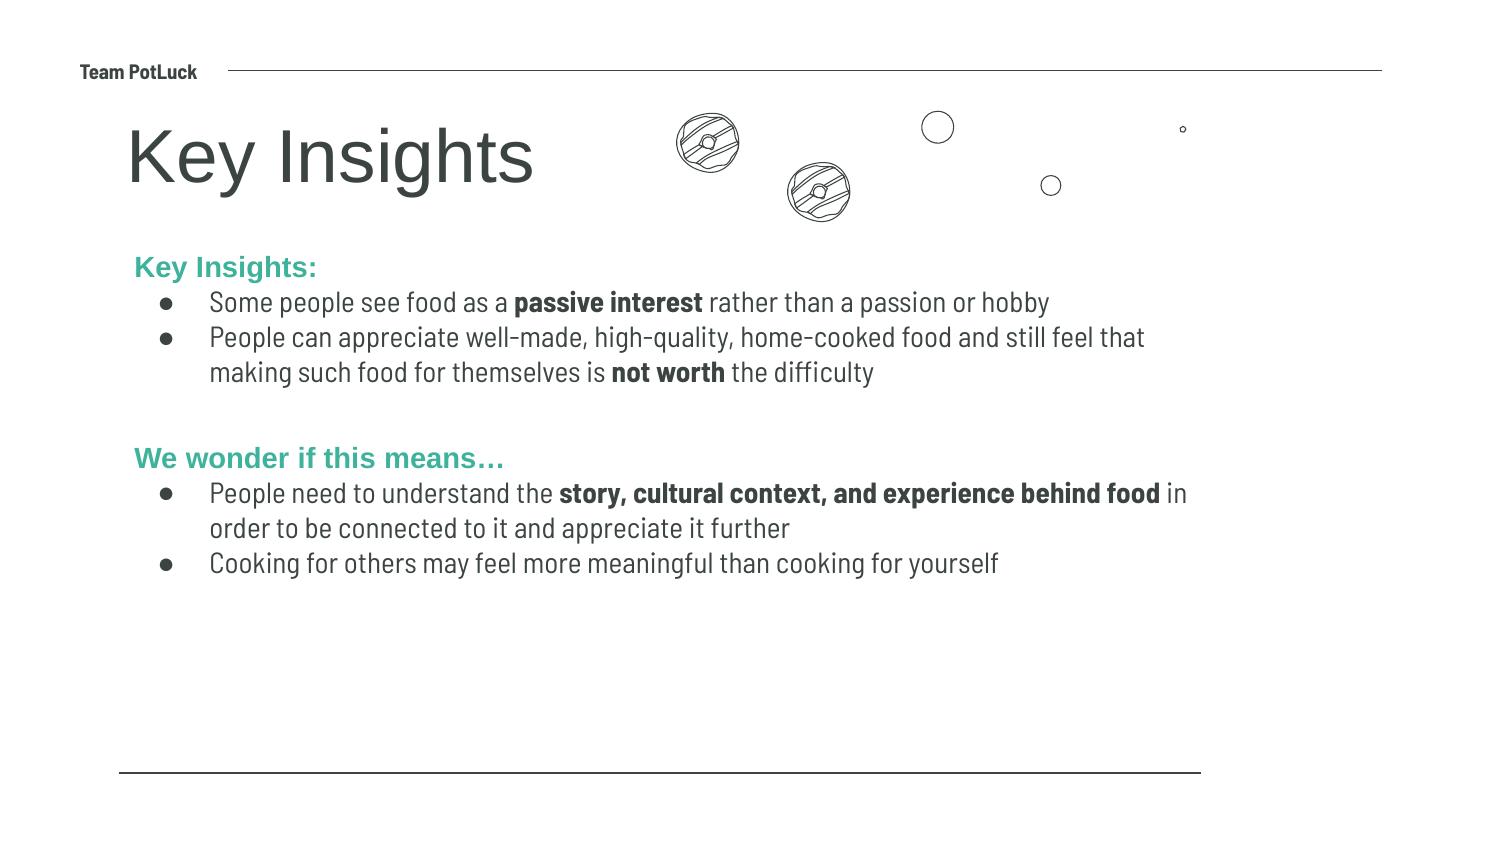

Team PotLuck

Key Insights

Key Insights:
Some people see food as a passive interest rather than a passion or hobby
People can appreciate well-made, high-quality, home-cooked food and still feel that making such food for themselves is not worth the difficulty

# We wonder if this means…
People need to understand the story, cultural context, and experience behind food in order to be connected to it and appreciate it further
Cooking for others may feel more meaningful than cooking for yourself